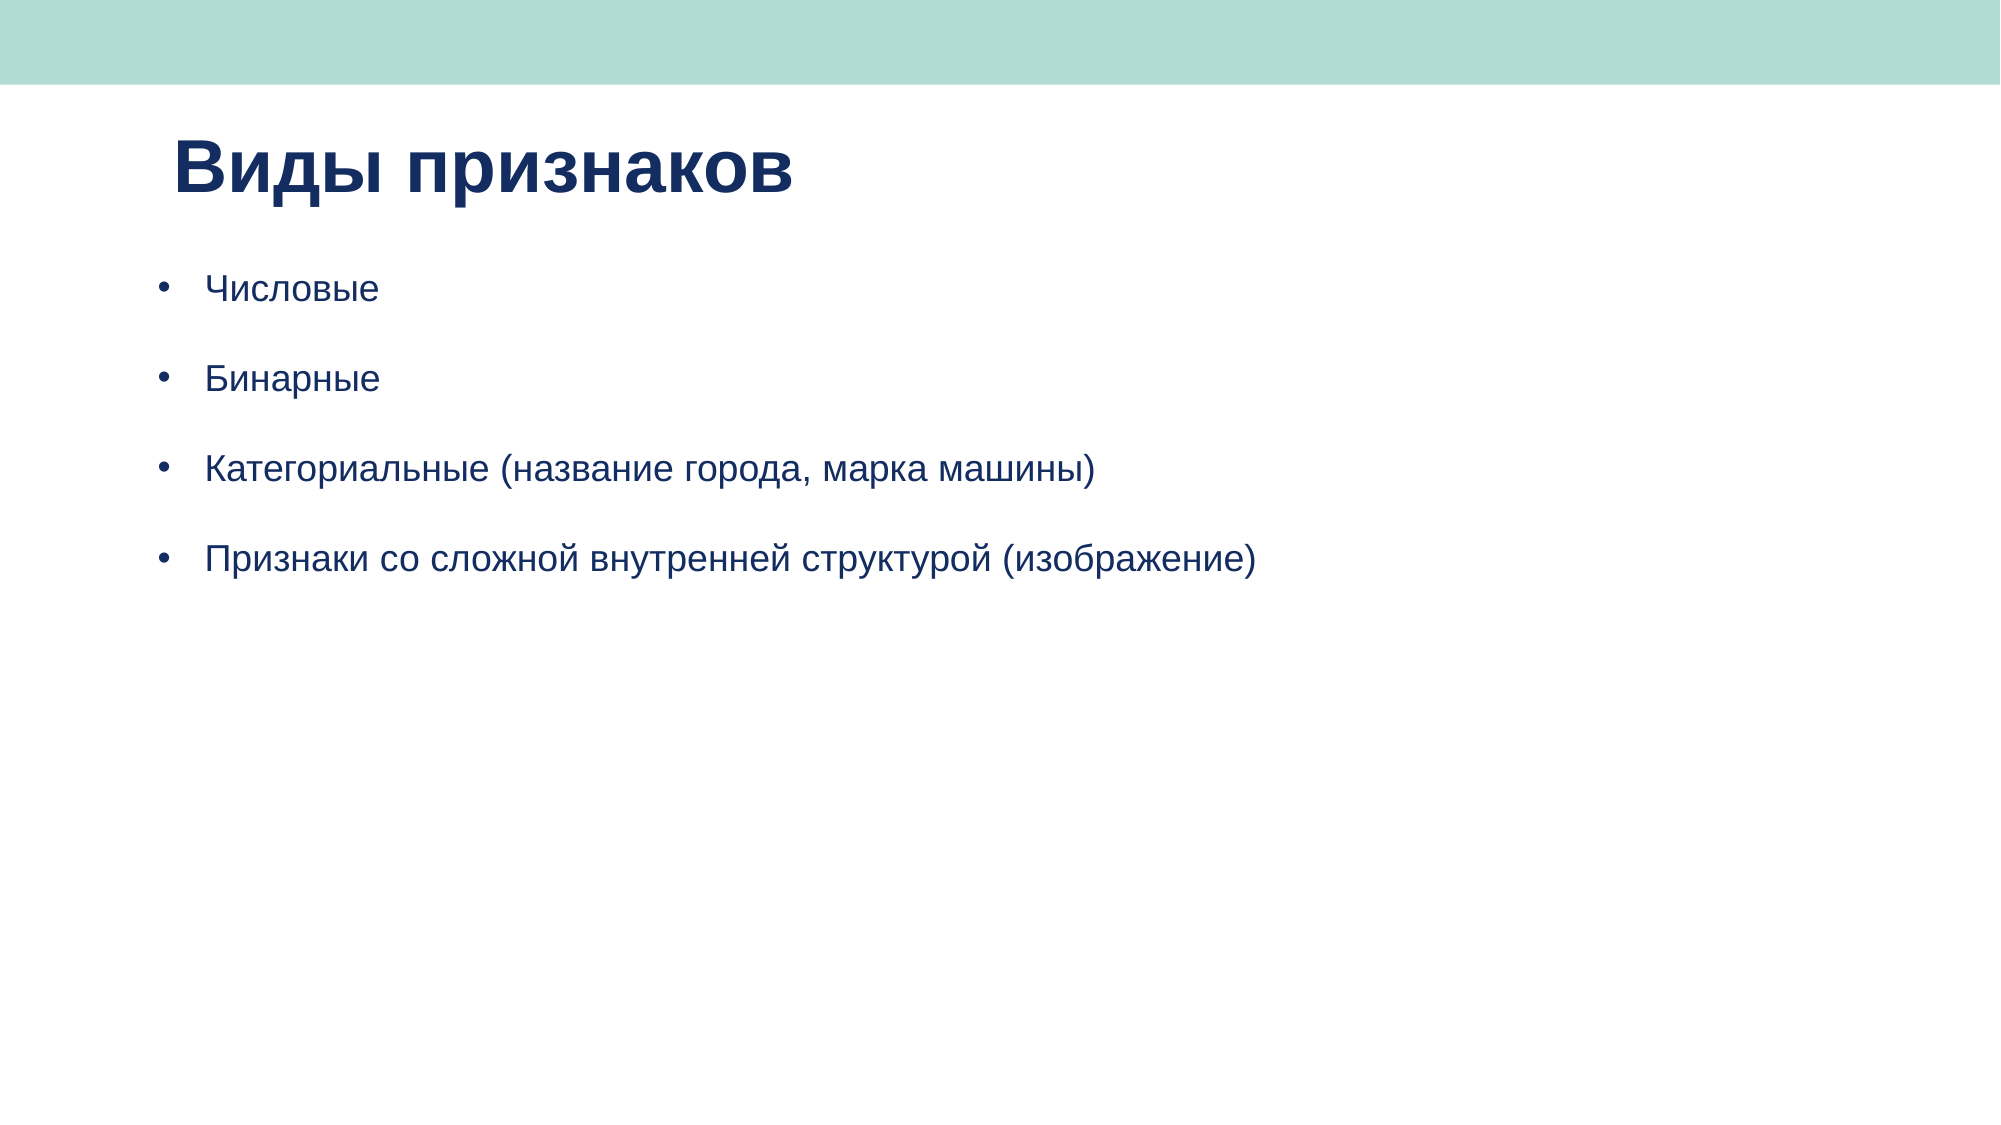

# Виды признаков
Числовые

Бинарные

Категориальные (название города, марка машины)

Признаки со сложной внутренней структурой (изображение)